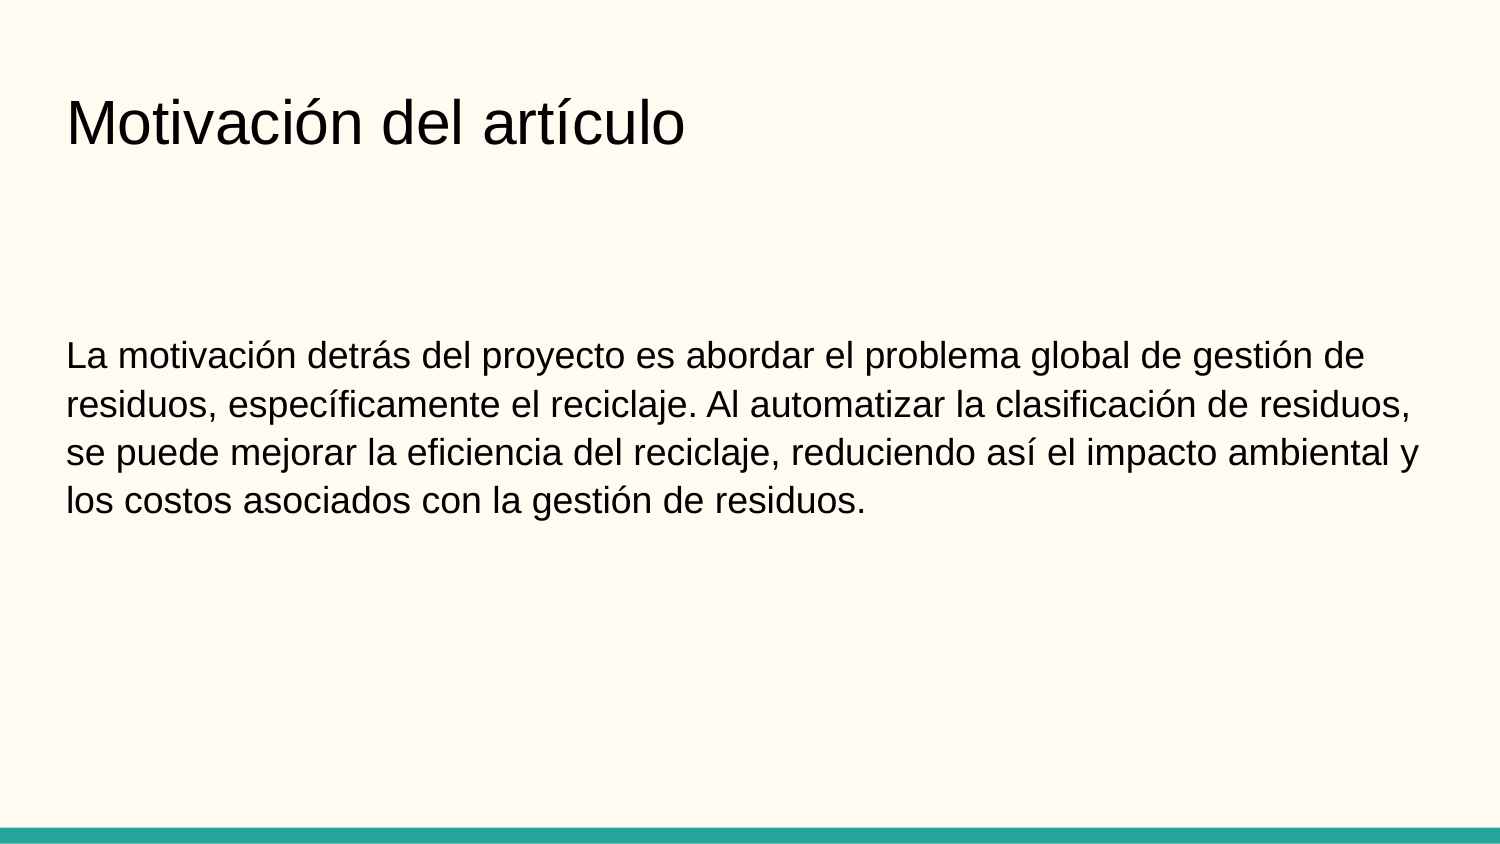

# Motivación del artículo
La motivación detrás del proyecto es abordar el problema global de gestión de residuos, específicamente el reciclaje. Al automatizar la clasificación de residuos, se puede mejorar la eficiencia del reciclaje, reduciendo así el impacto ambiental y los costos asociados con la gestión de residuos.